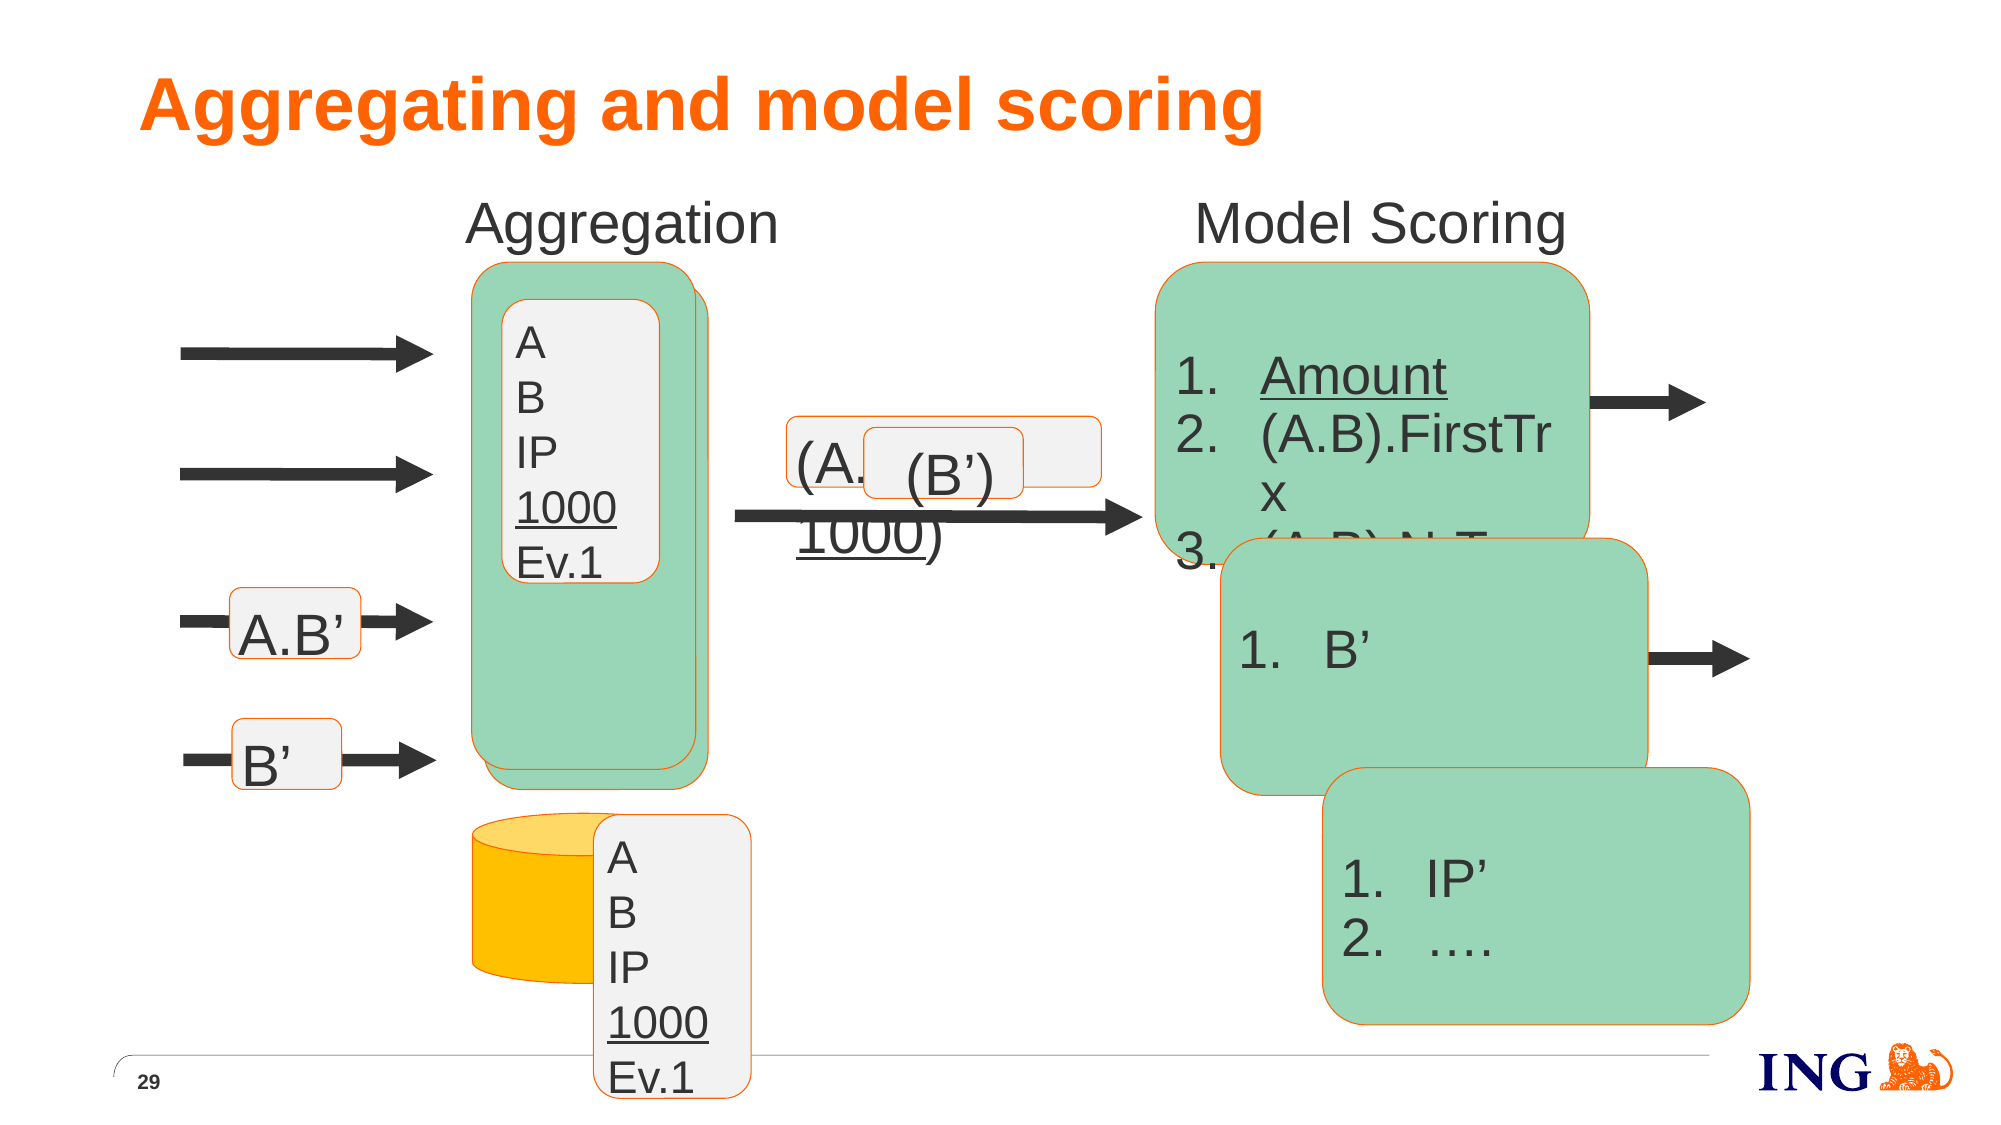

# Aggregating and model scoring
Aggregation 		        Model Scoring

Amount
(A.B).FirstTrx
(A.B).NrTrxs

A
B
IP
1000
Ev.1
(A.B’, 1000)

  (B’)

B’

A.B’

B’

IP’
….

A
B
IP
1000
Ev.1
29